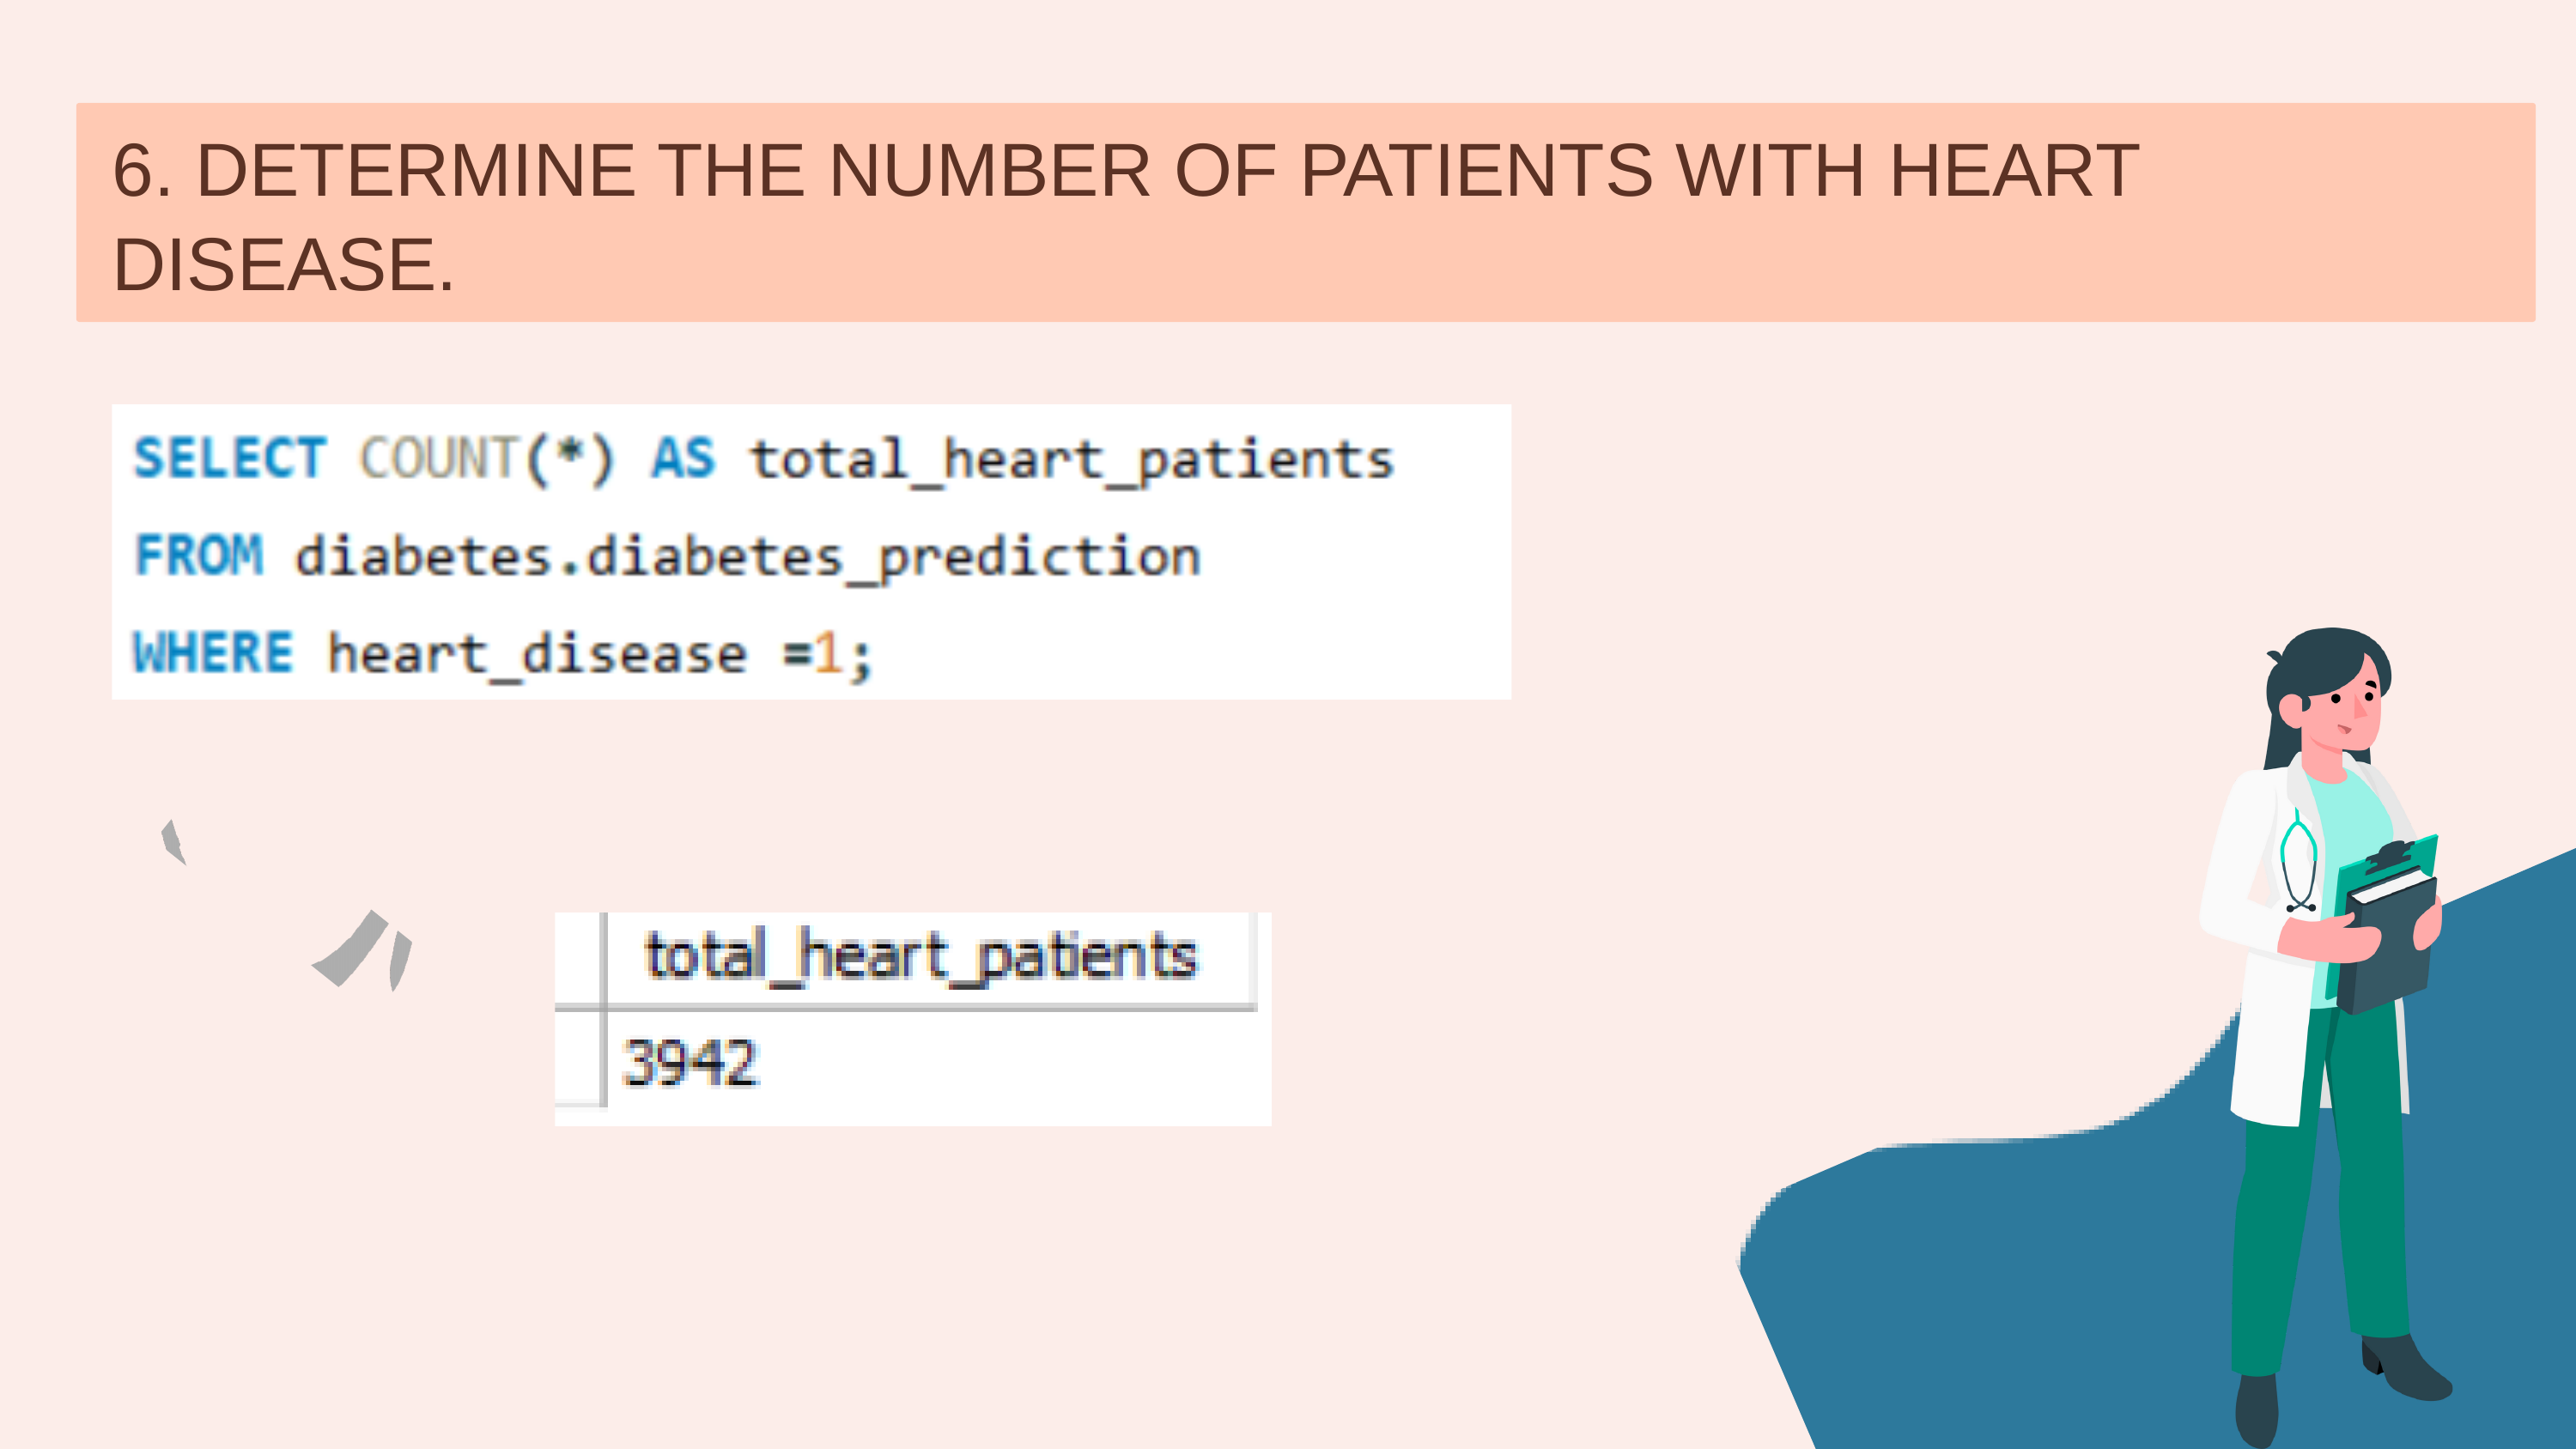

6. DETERMINE THE NUMBER OF PATIENTS WITH HEART DISEASE.